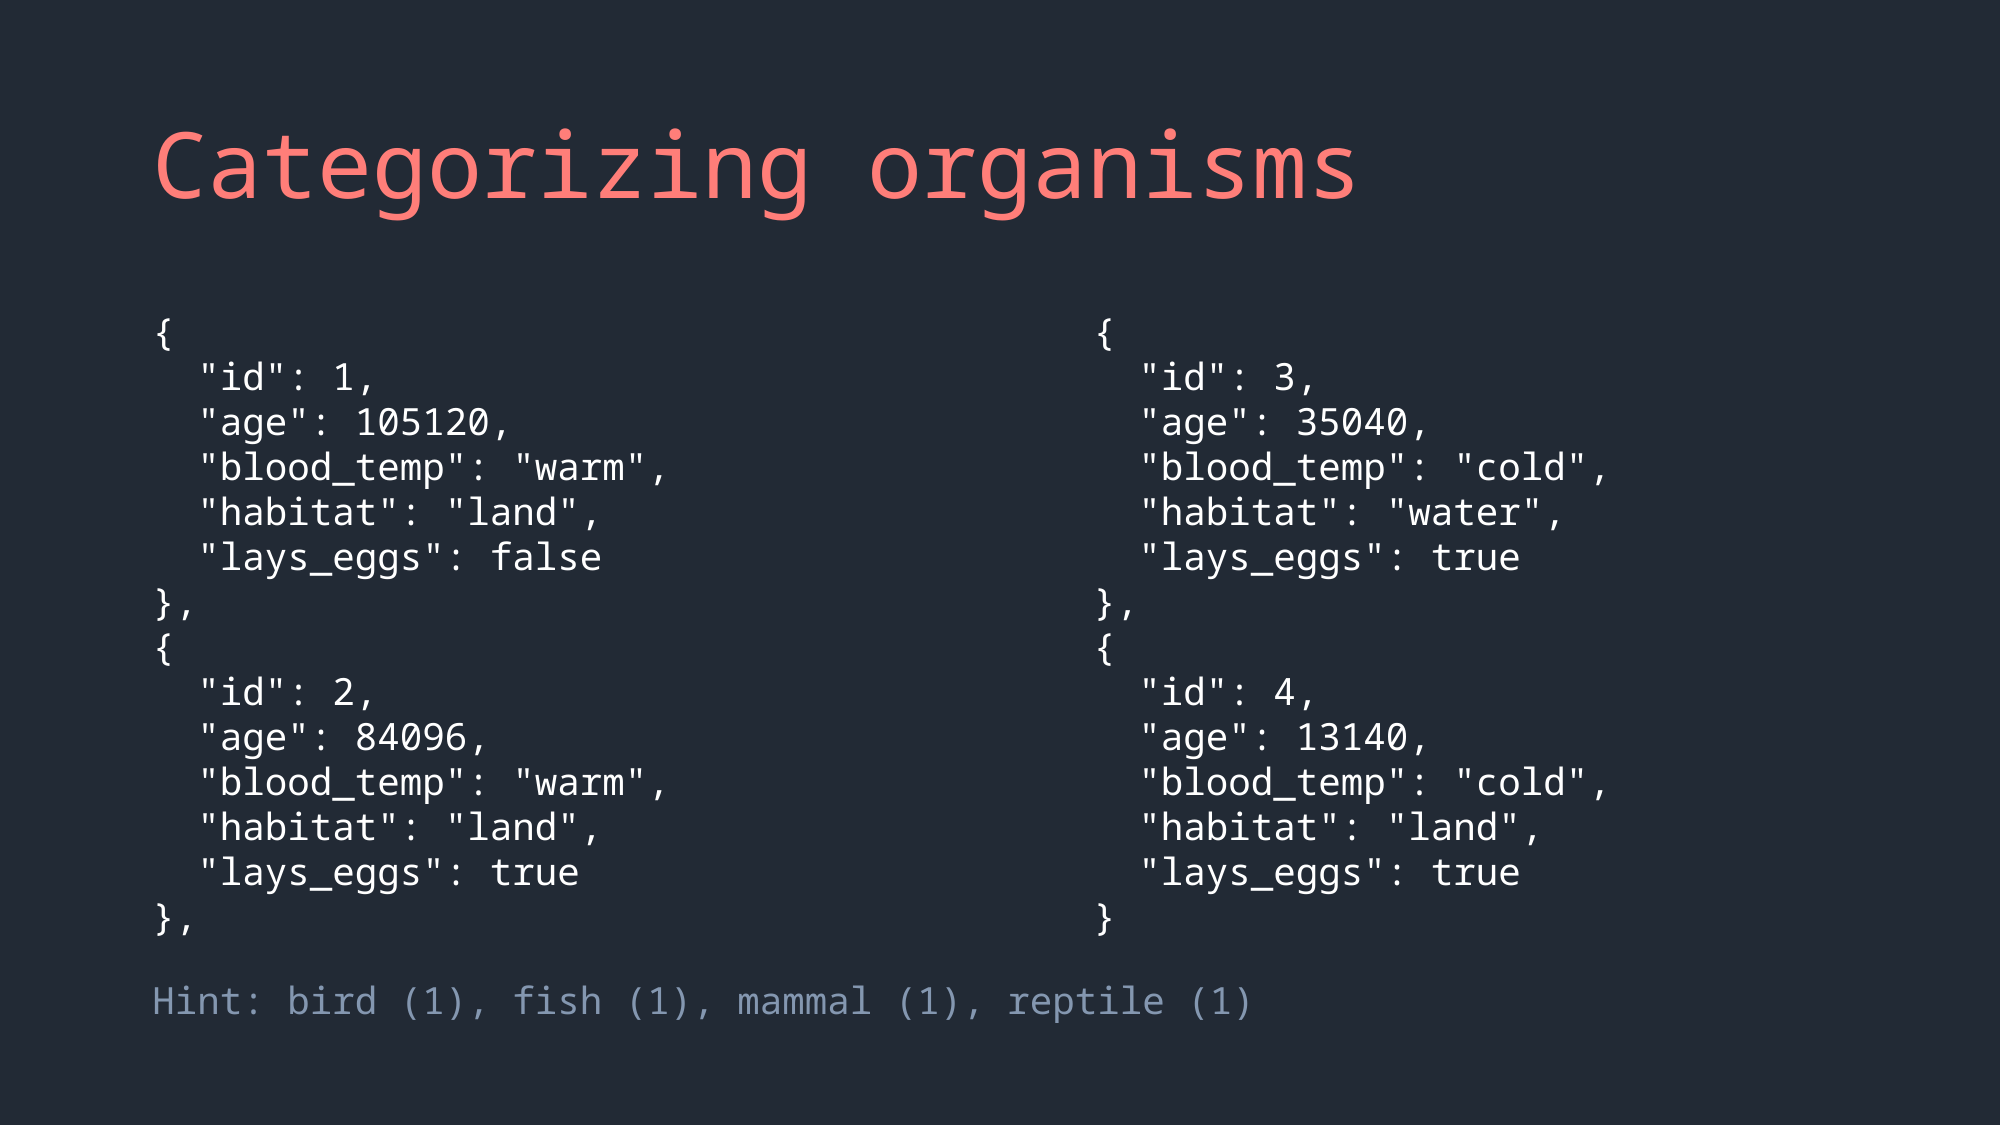

# Categorizing organisms
{
  "id": 1,
  "age": 105120,
  "blood_temp": "warm",
  "habitat": "land",
  "lays_eggs": false
},
{
  "id": 2,
  "age": 84096,
  "blood_temp": "warm",
  "habitat": "land",
  "lays_eggs": true
},
{
  "id": 3,
  "age": 35040,
  "blood_temp": "cold",
  "habitat": "water",
  "lays_eggs": true
},
{
  "id": 4,
  "age": 13140,
  "blood_temp": "cold",
  "habitat": "land",
  "lays_eggs": true
}
Hint: bird (1), fish (1), mammal (1), reptile (1)